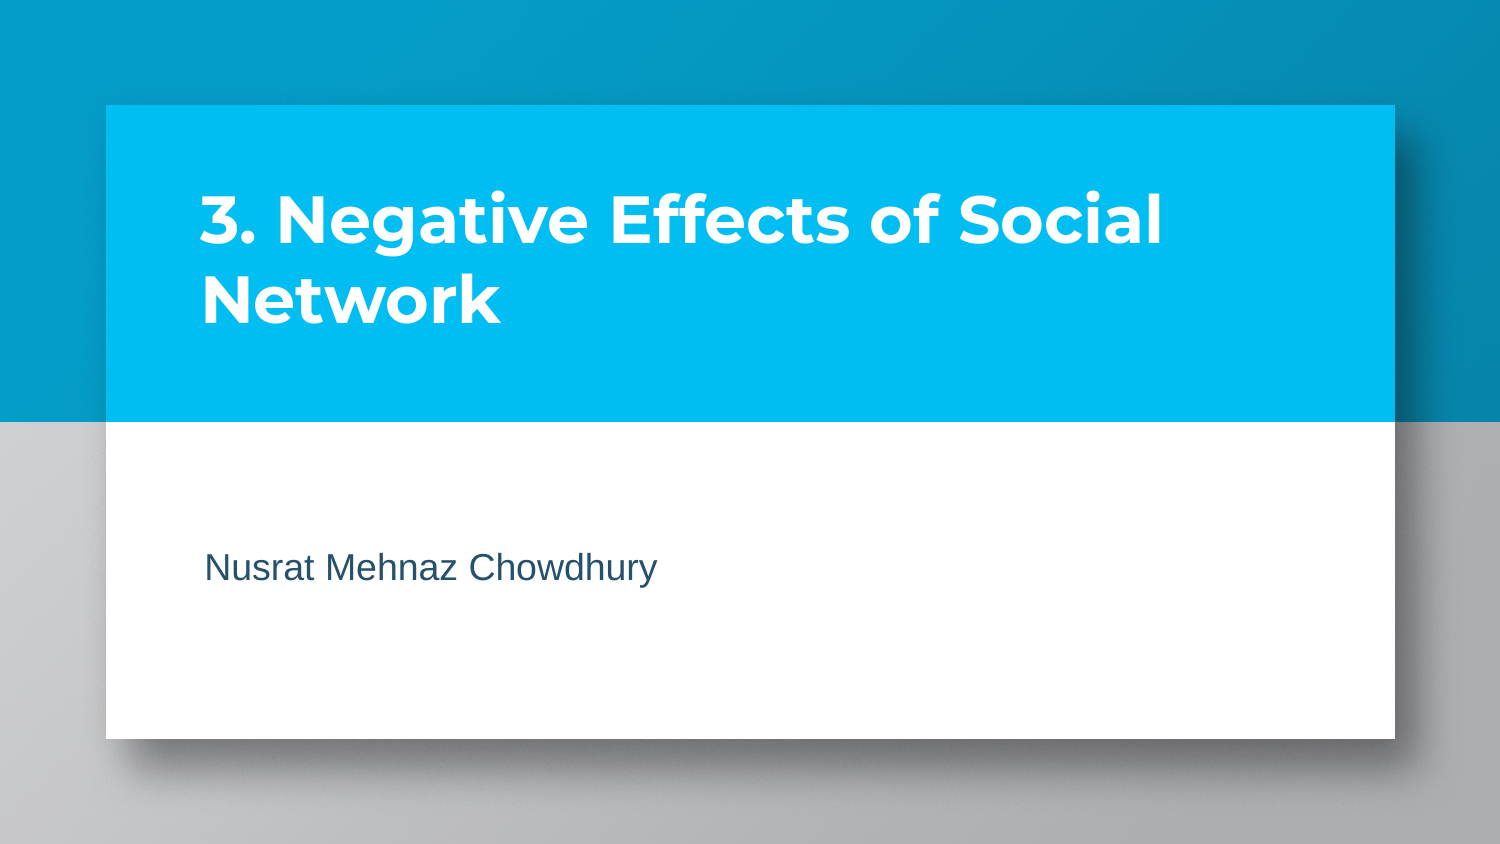

3. Negative Effects of Social Network
Nusrat Mehnaz Chowdhury